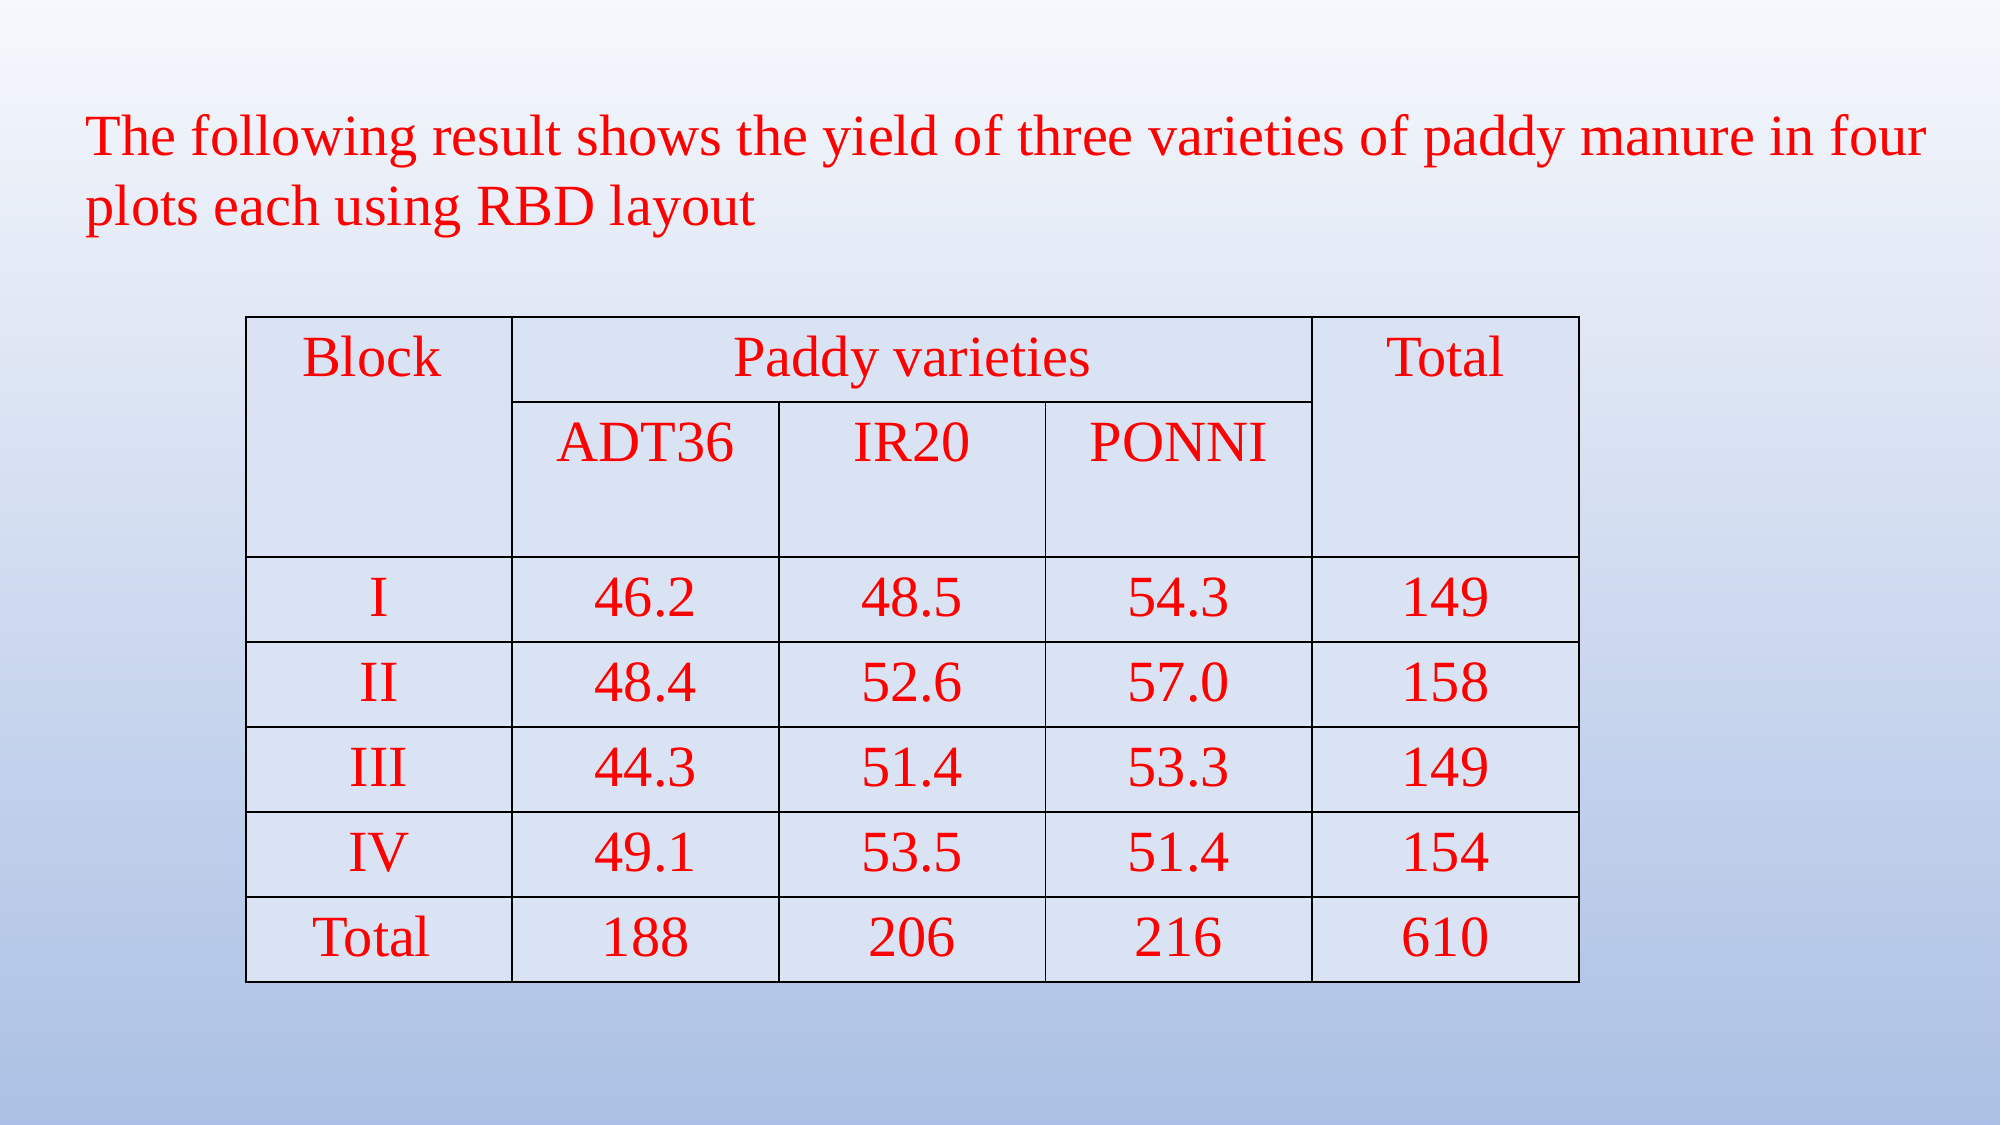

The following result shows the yield of three varieties of paddy manure in four plots each using RBD layout

| Block | Paddy varieties |  |  | Total |
| --- | --- | --- | --- | --- |
|  | ADT36 | IR20 | PONNI |  |
| I | 46.2 | 48.5 | 54.3 | 149 |
| II | 48.4 | 52.6 | 57.0 | 158 |
| III | 44.3 | 51.4 | 53.3 | 149 |
| IV | 49.1 | 53.5 | 51.4 | 154 |
| Total | 188 | 206 | 216 | 610 |